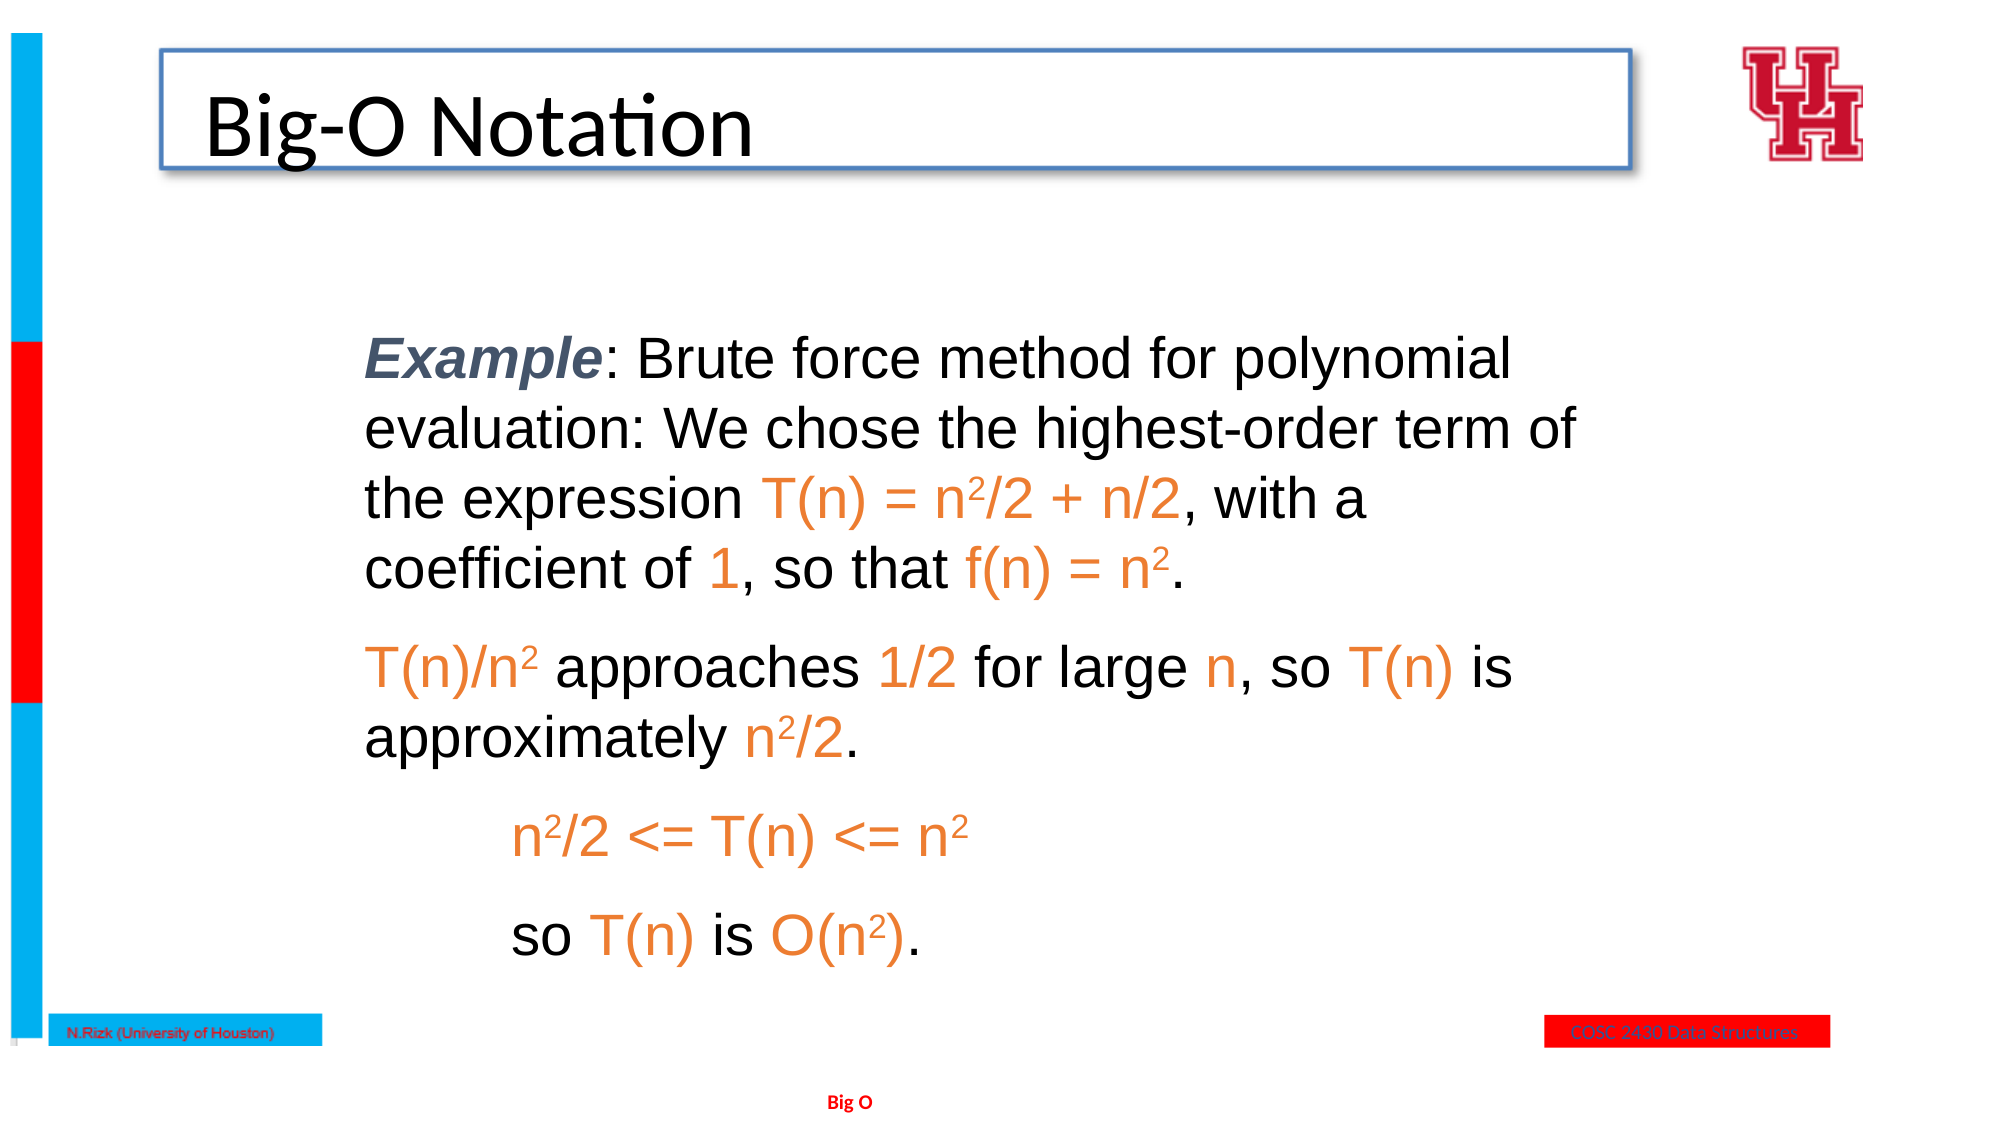

# Big-O Notation
Example: Brute force method for polynomial evaluation: We chose the highest-order term of the expression T(n) = n2/2 + n/2, with a coefficient of 1, so that f(n) = n2.
T(n)/n2 approaches 1/2 for large n, so T(n) is approximately n2/2.
         n2/2 <= T(n) <= n2
         so T(n) is O(n2).